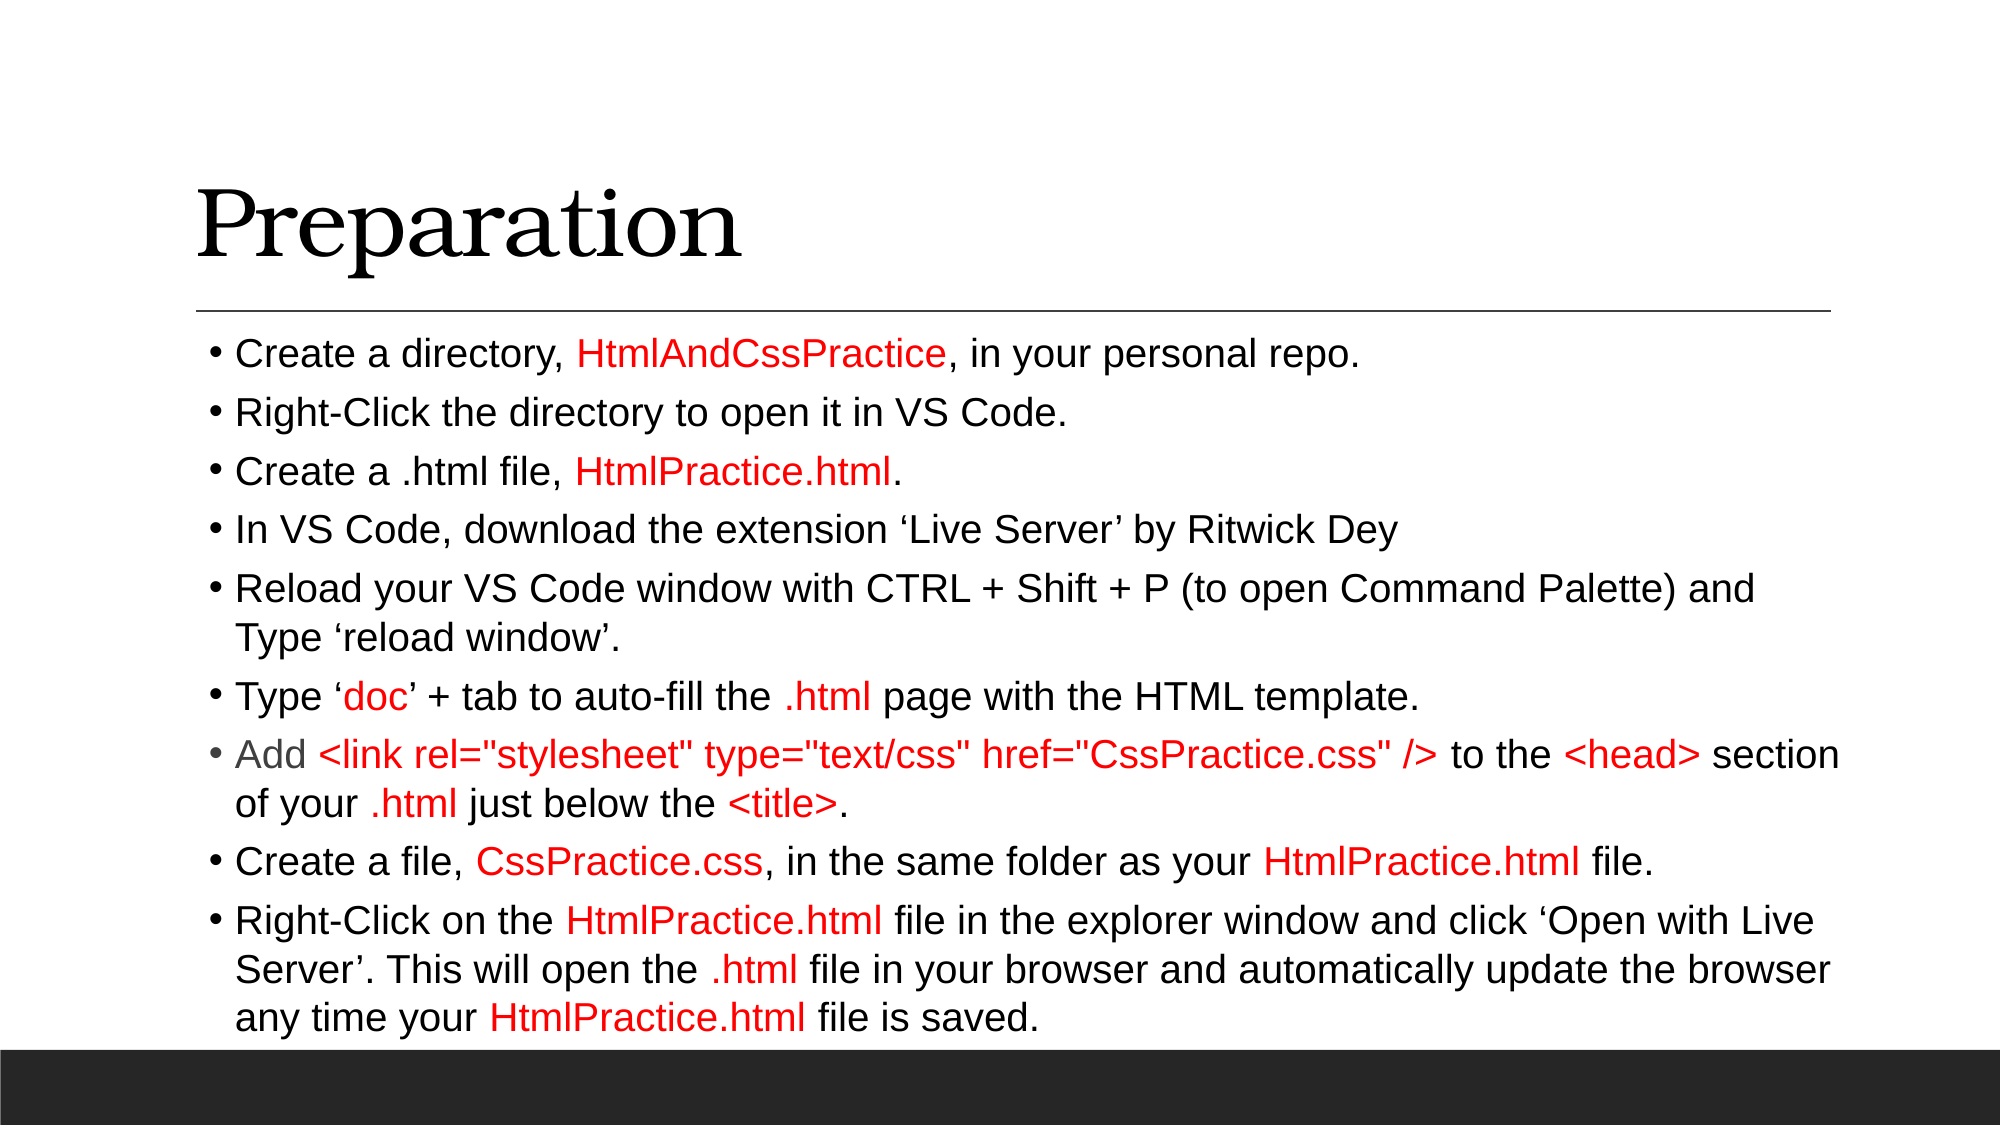

# Preparation
Create a directory, HtmlAndCssPractice, in your personal repo.
Right-Click the directory to open it in VS Code.
Create a .html file, HtmlPractice.html.
In VS Code, download the extension ‘Live Server’ by Ritwick Dey
Reload your VS Code window with CTRL + Shift + P (to open Command Palette) and Type ‘reload window’.
Type ‘doc’ + tab to auto-fill the .html page with the HTML template.
Add <link rel="stylesheet" type="text/css" href="CssPractice.css" /> to the <head> section of your .html just below the <title>.
Create a file, CssPractice.css, in the same folder as your HtmlPractice.html file.
Right-Click on the HtmlPractice.html file in the explorer window and click ‘Open with Live Server’. This will open the .html file in your browser and automatically update the browser any time your HtmlPractice.html file is saved.